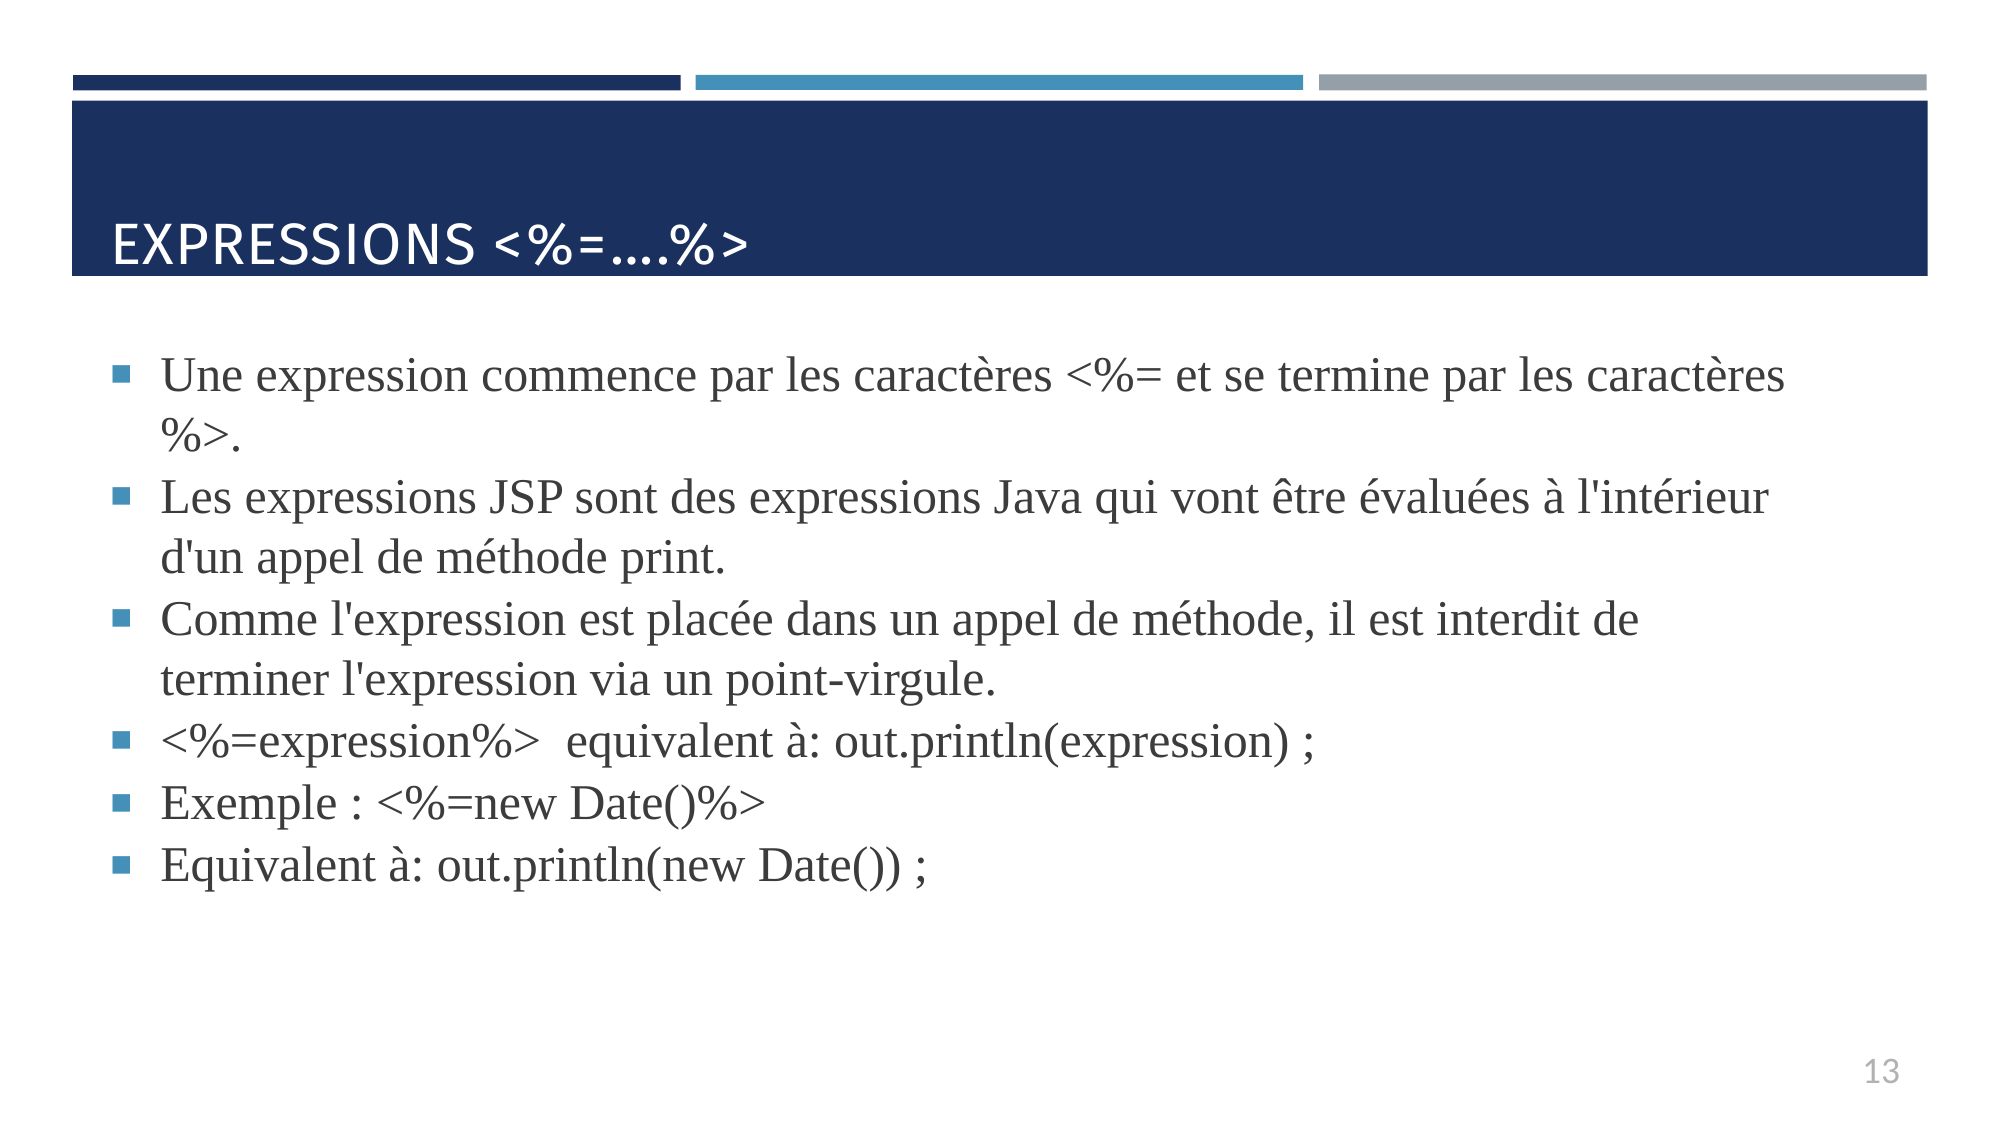

EXPRESSIONS <%=….%>
Une expression commence par les caractères <%= et se termine par les caractères %>.
Les expressions JSP sont des expressions Java qui vont être évaluées à l'intérieur d'un appel de méthode print.
Comme l'expression est placée dans un appel de méthode, il est interdit de terminer l'expression via un point-virgule.
<%=expression%>  equivalent à: out.println(expression) ;
Exemple : <%=new Date()%>
Equivalent à: out.println(new Date()) ;
13